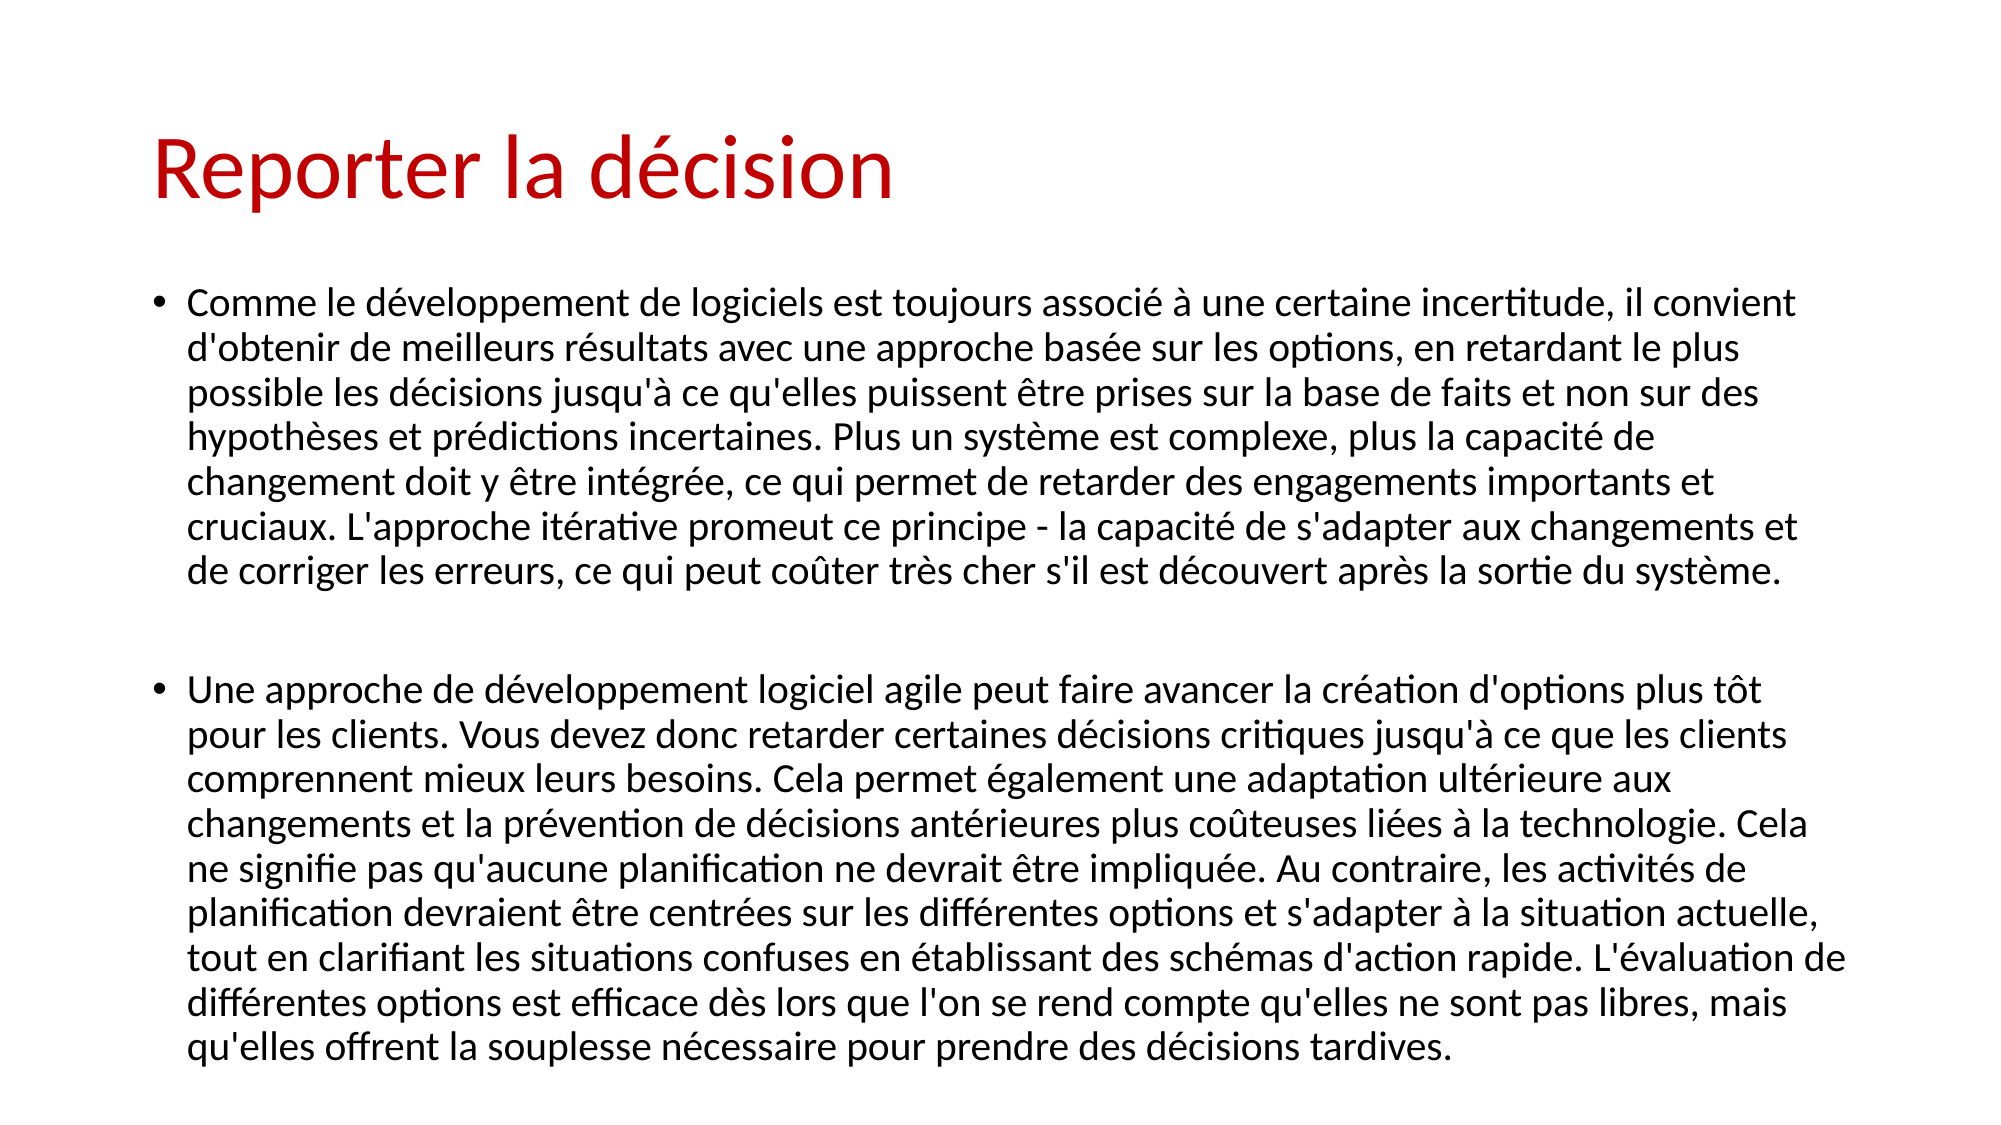

# Reporter la décision

Comme le développement de logiciels est toujours associé à une certaine incertitude, il convient d'obtenir de meilleurs résultats avec une approche basée sur les options, en retardant le plus possible les décisions jusqu'à ce qu'elles puissent être prises sur la base de faits et non sur des hypothèses et prédictions incertaines. Plus un système est complexe, plus la capacité de changement doit y être intégrée, ce qui permet de retarder des engagements importants et cruciaux. L'approche itérative promeut ce principe - la capacité de s'adapter aux changements et de corriger les erreurs, ce qui peut coûter très cher s'il est découvert après la sortie du système.

Une approche de développement logiciel agile peut faire avancer la création d'options plus tôt pour les clients. Vous devez donc retarder certaines décisions critiques jusqu'à ce que les clients comprennent mieux leurs besoins. Cela permet également une adaptation ultérieure aux changements et la prévention de décisions antérieures plus coûteuses liées à la technologie. Cela ne signifie pas qu'aucune planification ne devrait être impliquée. Au contraire, les activités de planification devraient être centrées sur les différentes options et s'adapter à la situation actuelle, tout en clarifiant les situations confuses en établissant des schémas d'action rapide. L'évaluation de différentes options est efficace dès lors que l'on se rend compte qu'elles ne sont pas libres, mais qu'elles offrent la souplesse nécessaire pour prendre des décisions tardives.